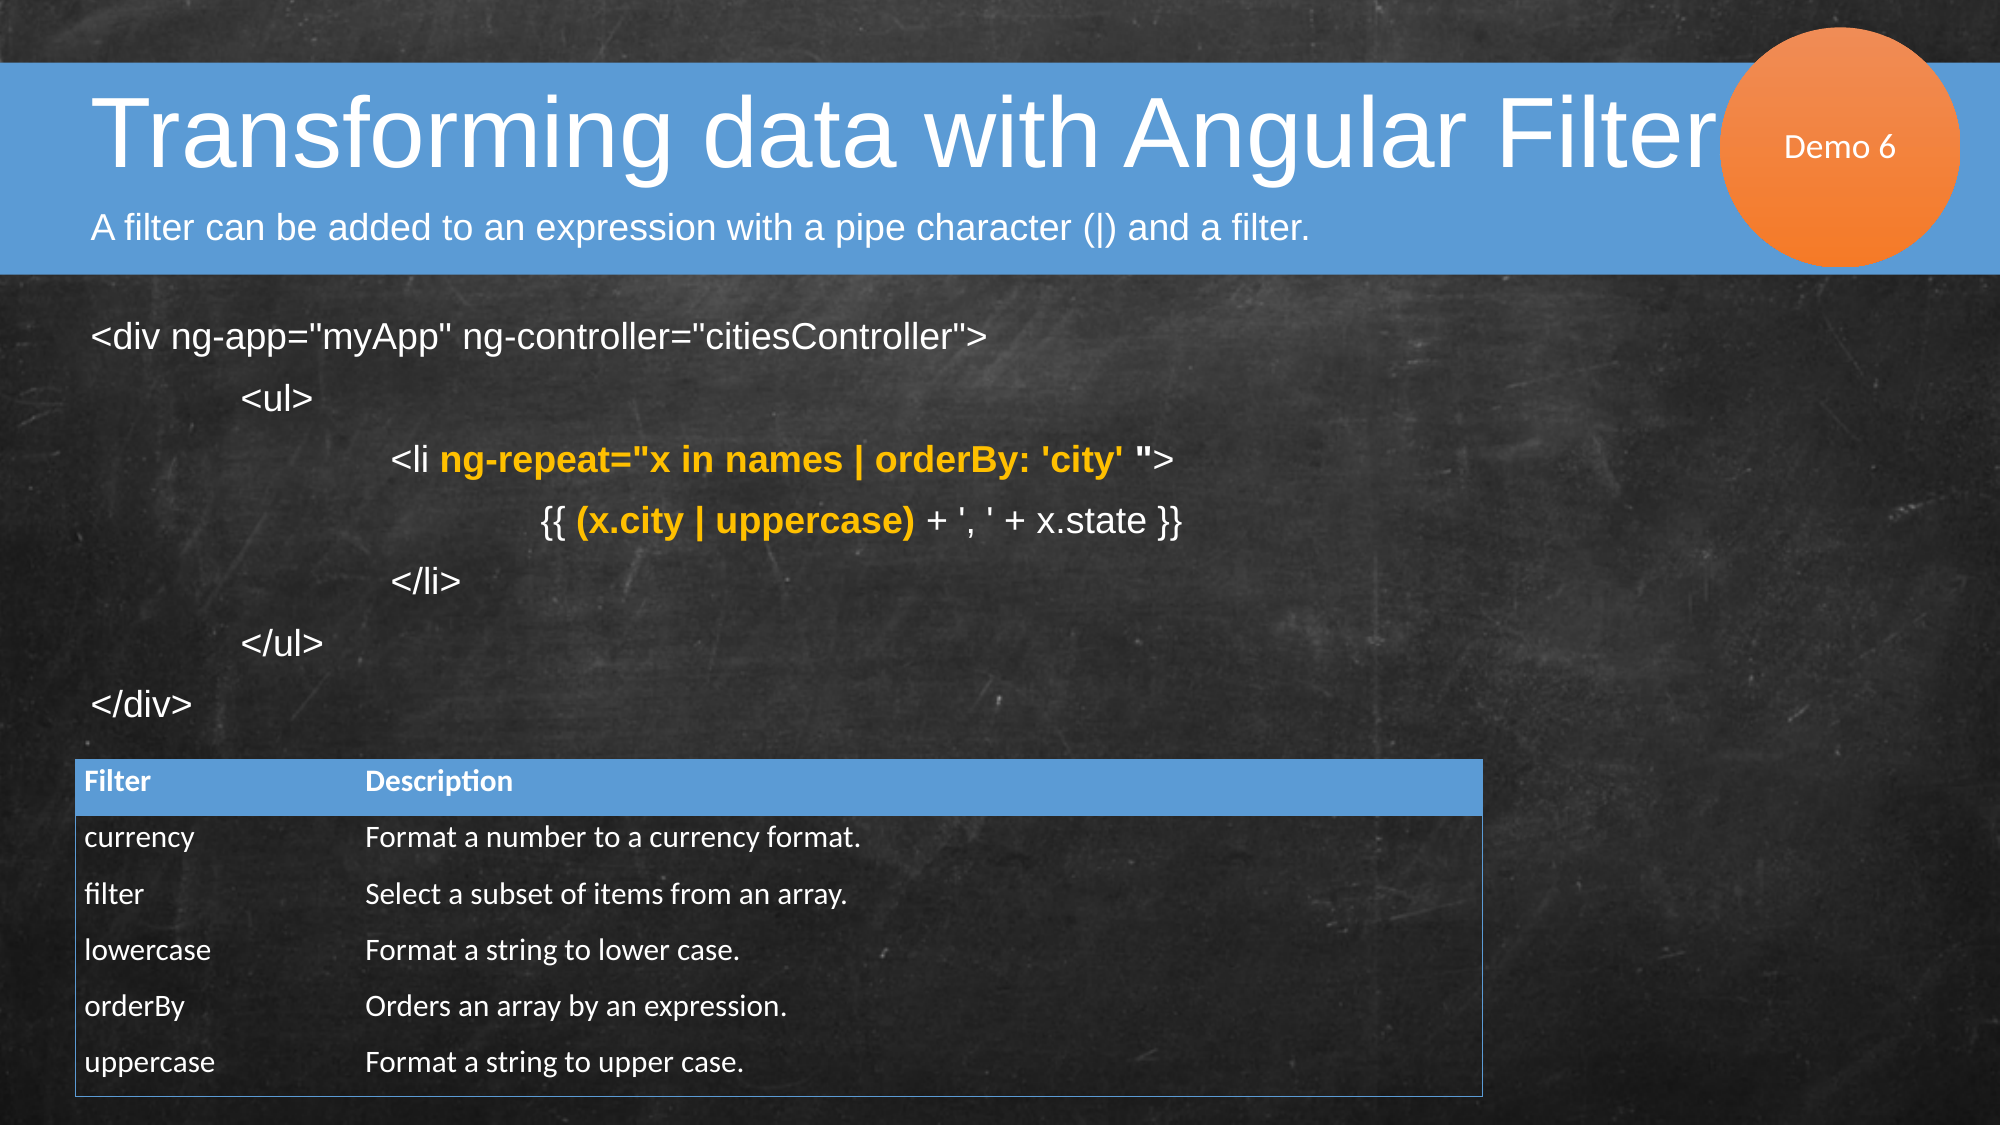

Demo 6
Transforming data with Angular Filters
A filter can be added to an expression with a pipe character (|) and a filter.
<div ng-app="myApp" ng-controller="citiesController">
	<ul>
		<li ng-repeat="x in names | orderBy: 'city' ">
			{{ (x.city | uppercase) + ', ' + x.state }}
		</li>
	</ul>
</div>

| Filter | Description |
| --- | --- |
| currency | Format a number to a currency format. |
| filter | Select a subset of items from an array. |
| lowercase | Format a string to lower case. |
| orderBy | Orders an array by an expression. |
| uppercase | Format a string to upper case. |